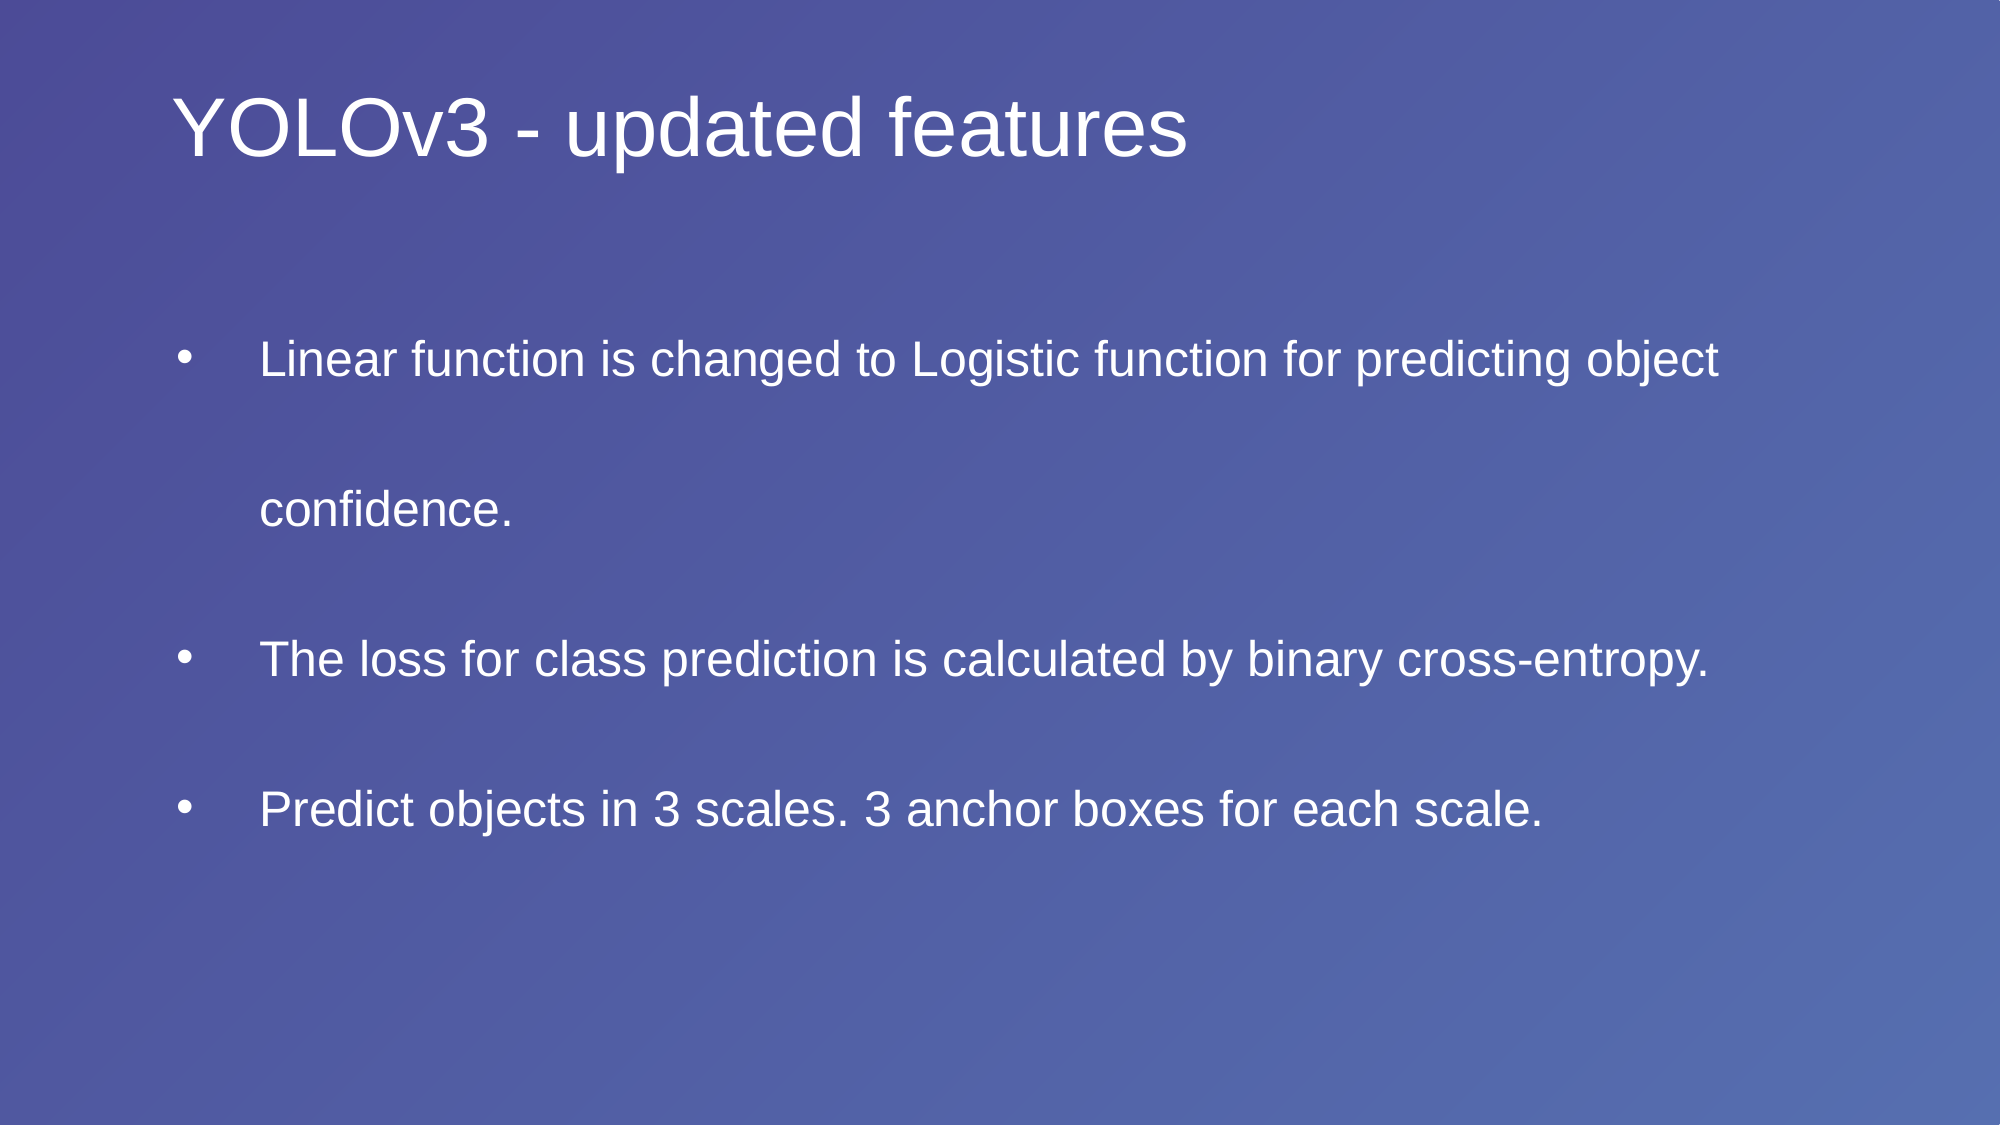

YOLOv3 - updated features
Linear function is changed to Logistic function for predicting object confidence.
The loss for class prediction is calculated by binary cross-entropy.
Predict objects in 3 scales. 3 anchor boxes for each scale.
18